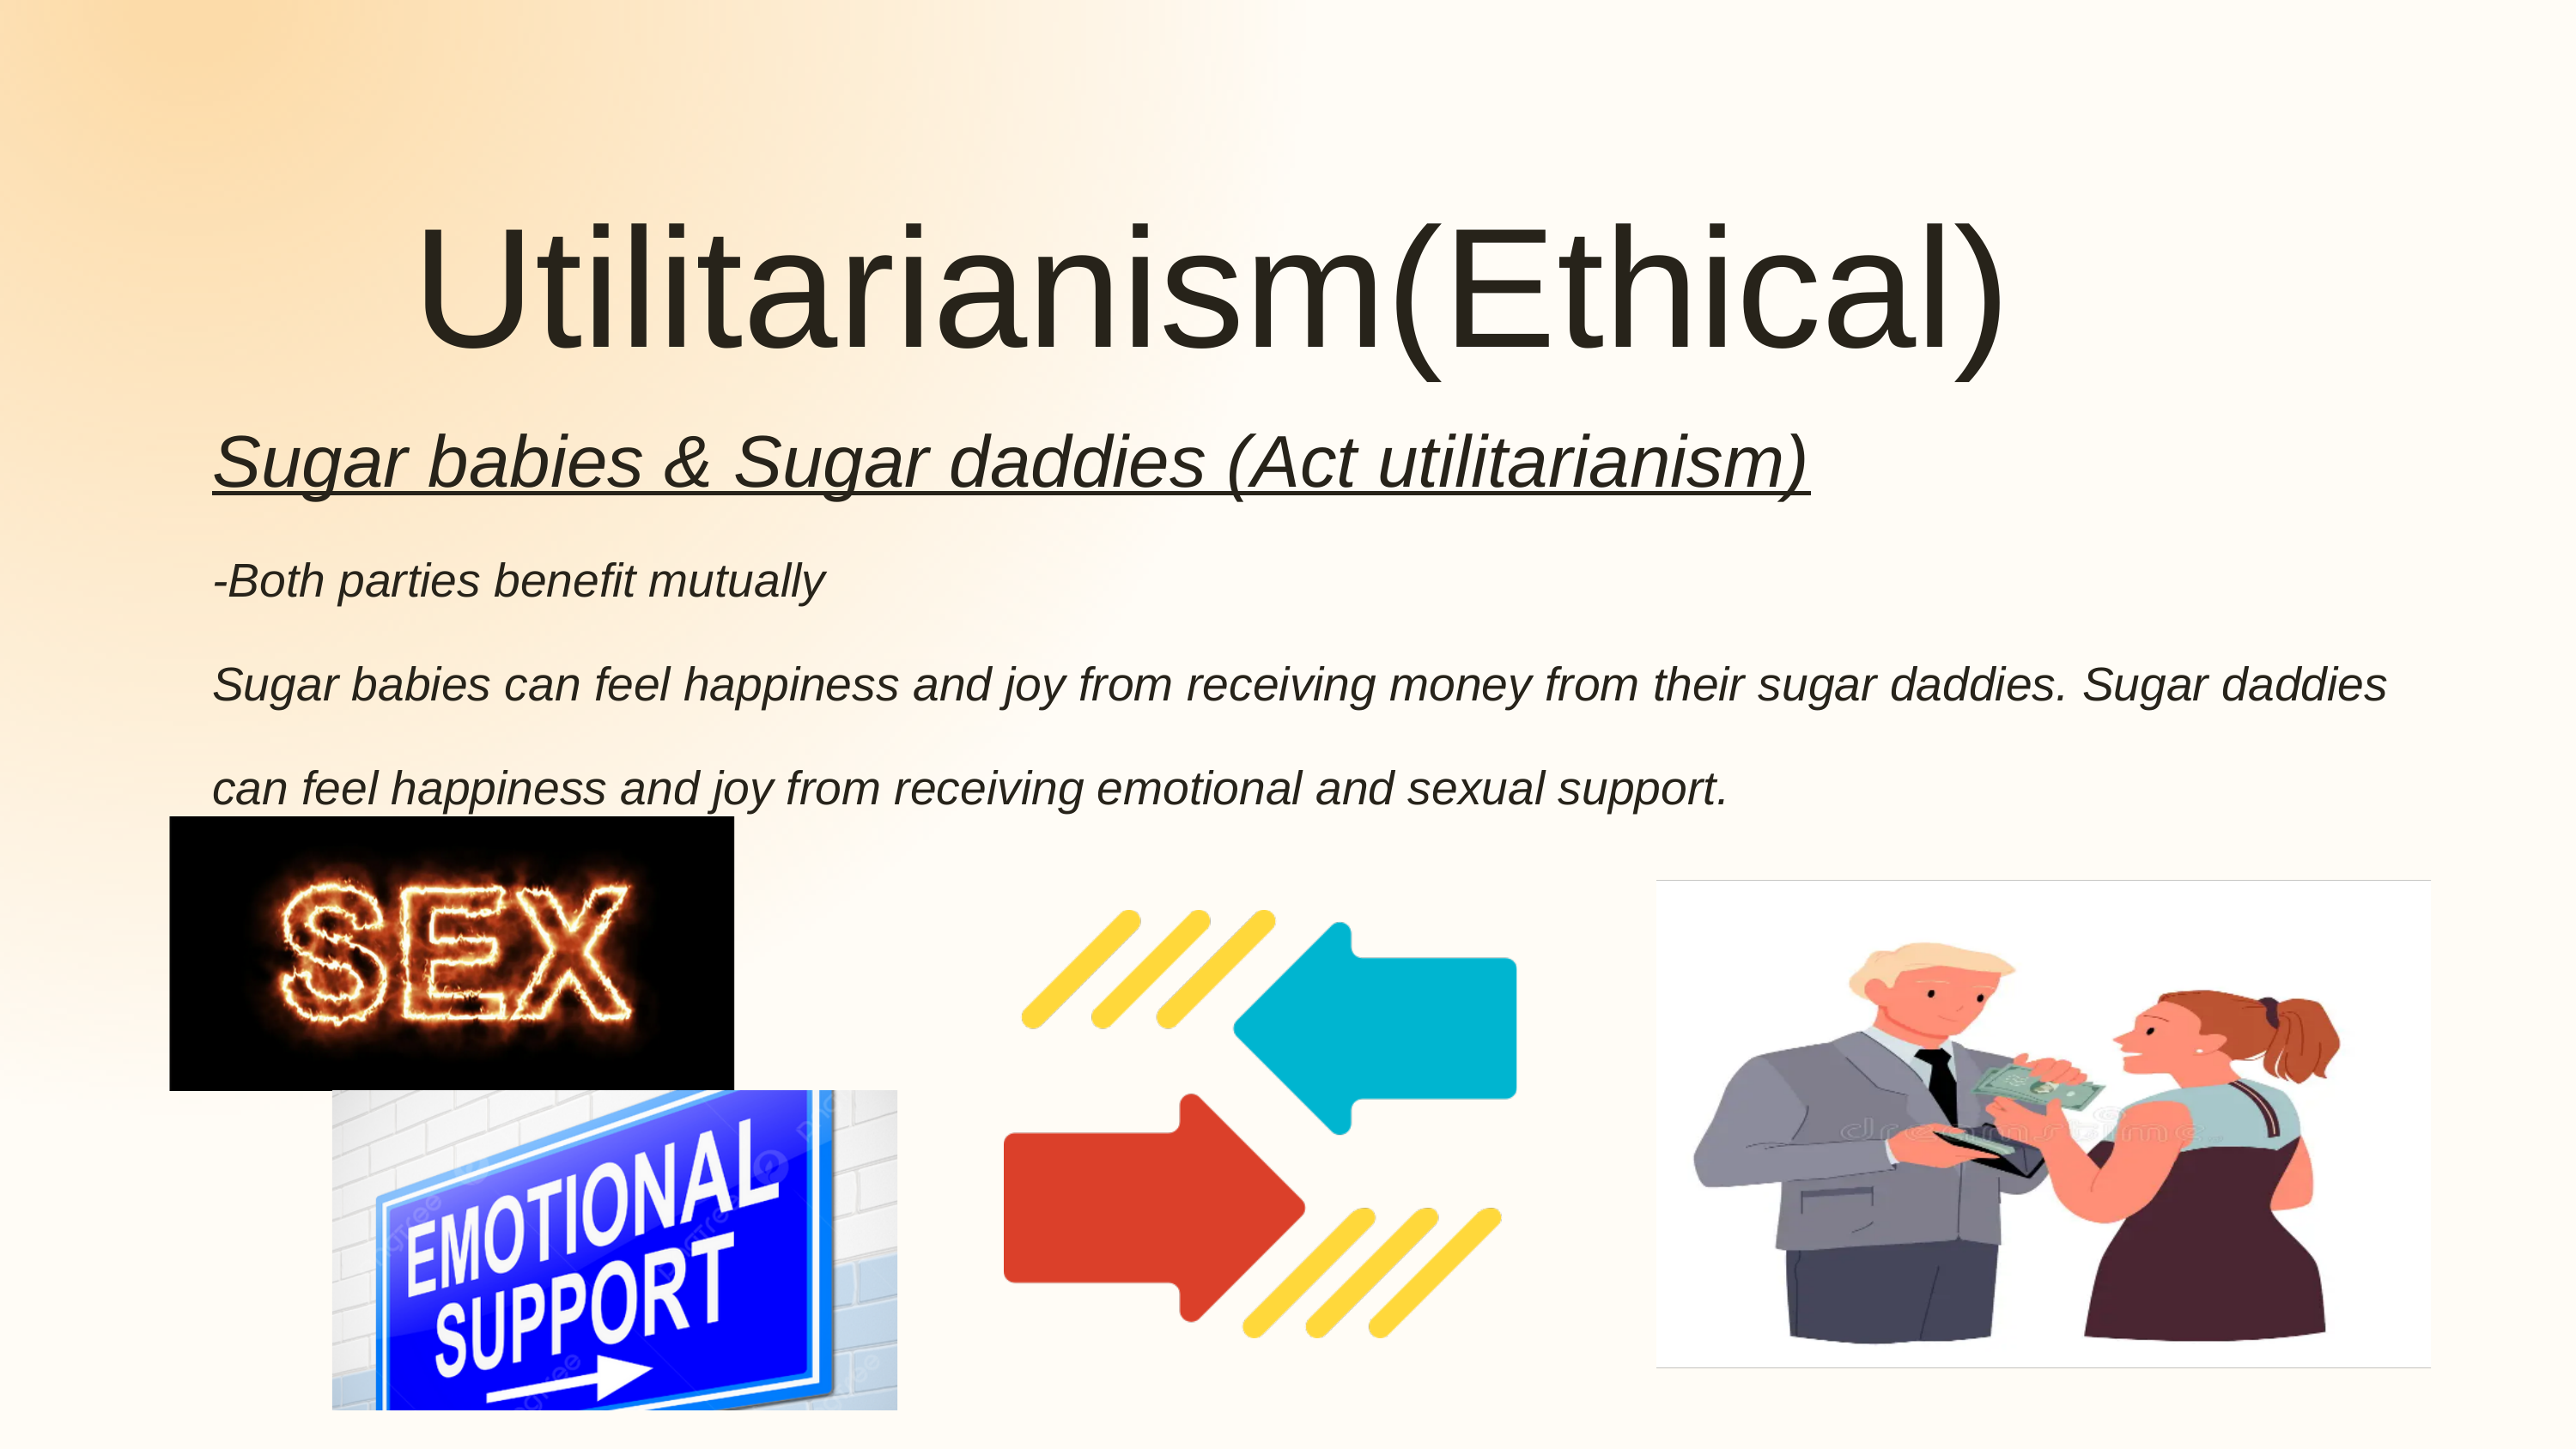

Utilitarianism(Ethical)

Sugar babies & Sugar daddies (Act utilitarianism)
-Both parties benefit mutually
Sugar babies can feel happiness and joy from receiving money from their sugar daddies. Sugar daddies can feel happiness and joy from receiving emotional and sexual support.